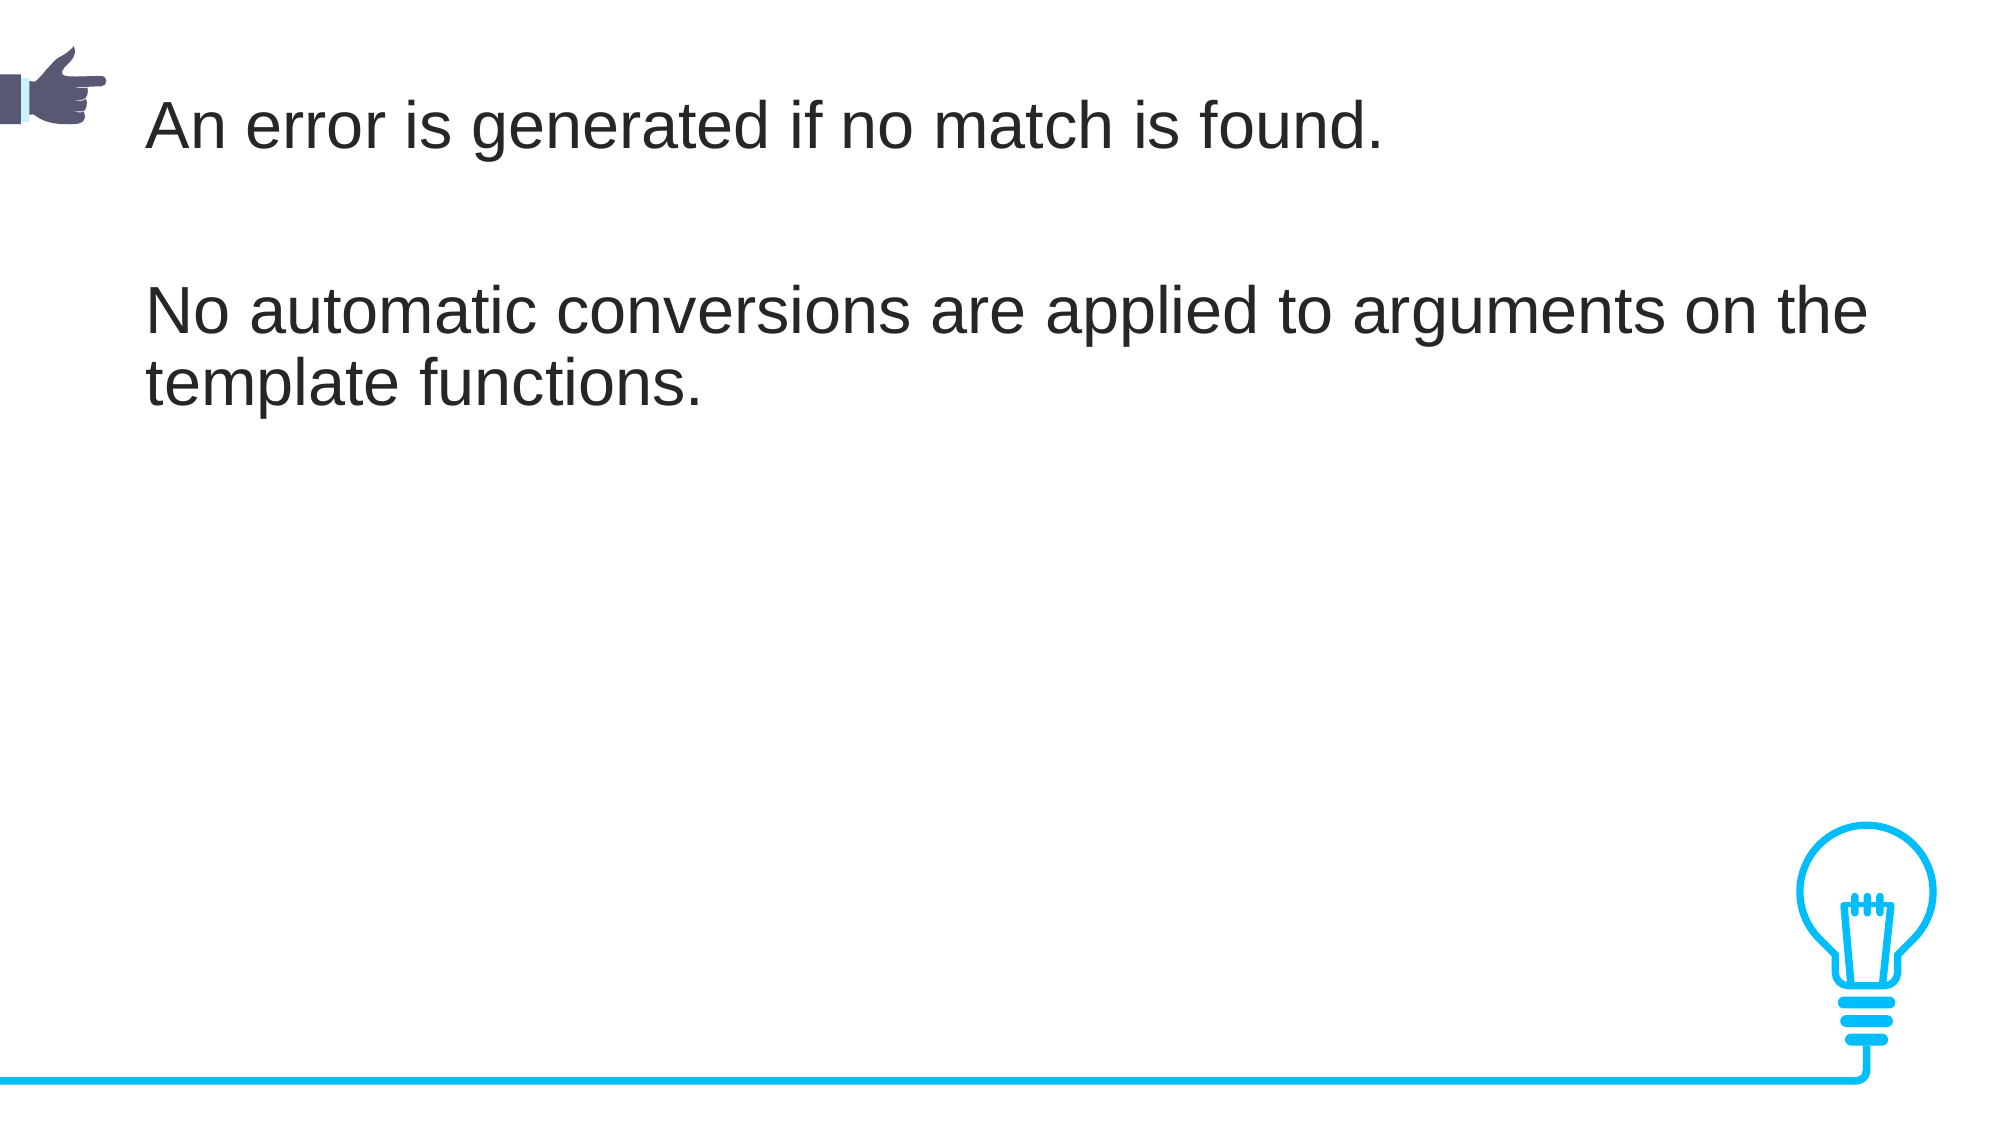

An error is generated if no match is found.

No automatic conversions are applied to arguments on the template functions.